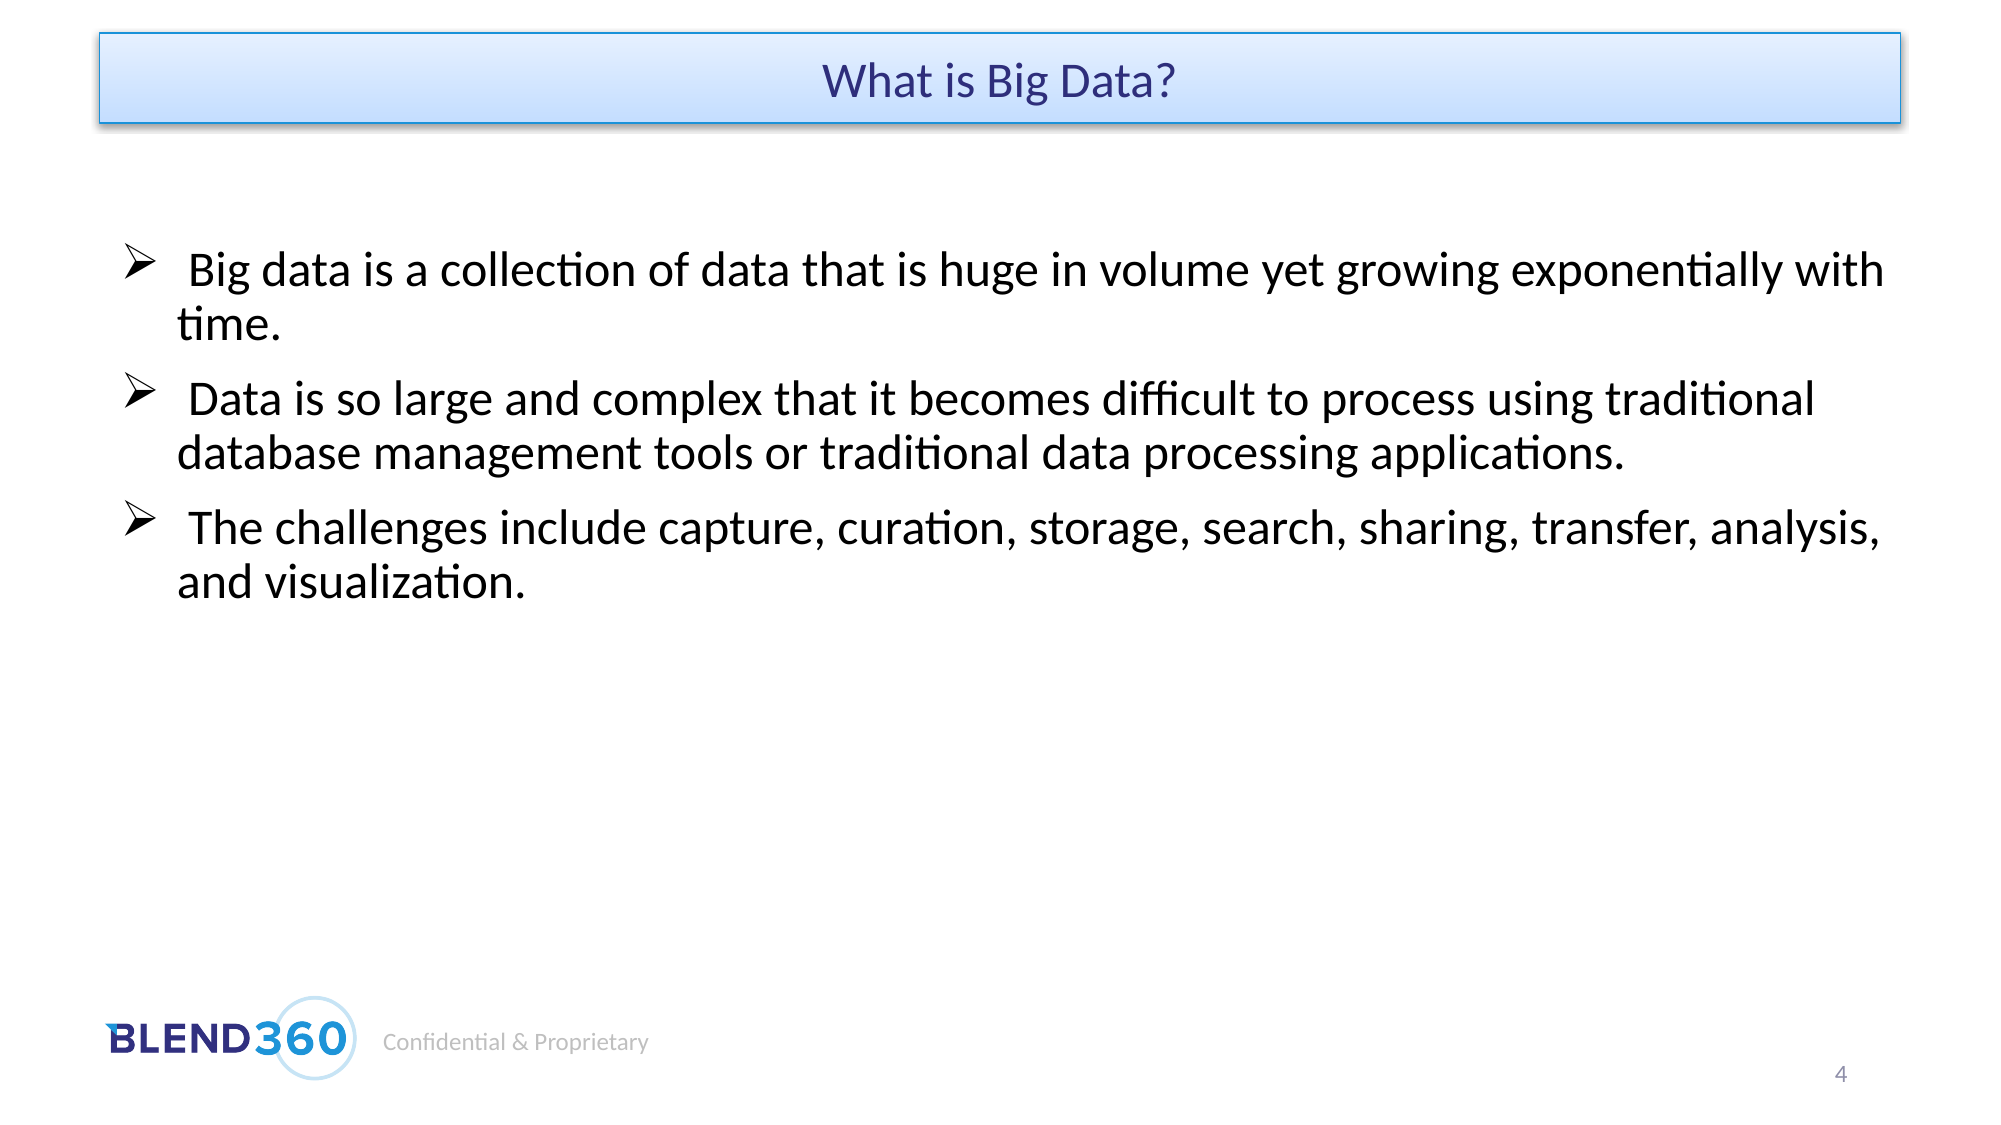

What is Big Data?
 Big data is a collection of data that is huge in volume yet growing exponentially with time.
 Data is so large and complex that it becomes difficult to process using traditional database management tools or traditional data processing applications.
 The challenges include capture, curation, storage, search, sharing, transfer, analysis, and visualization.

4